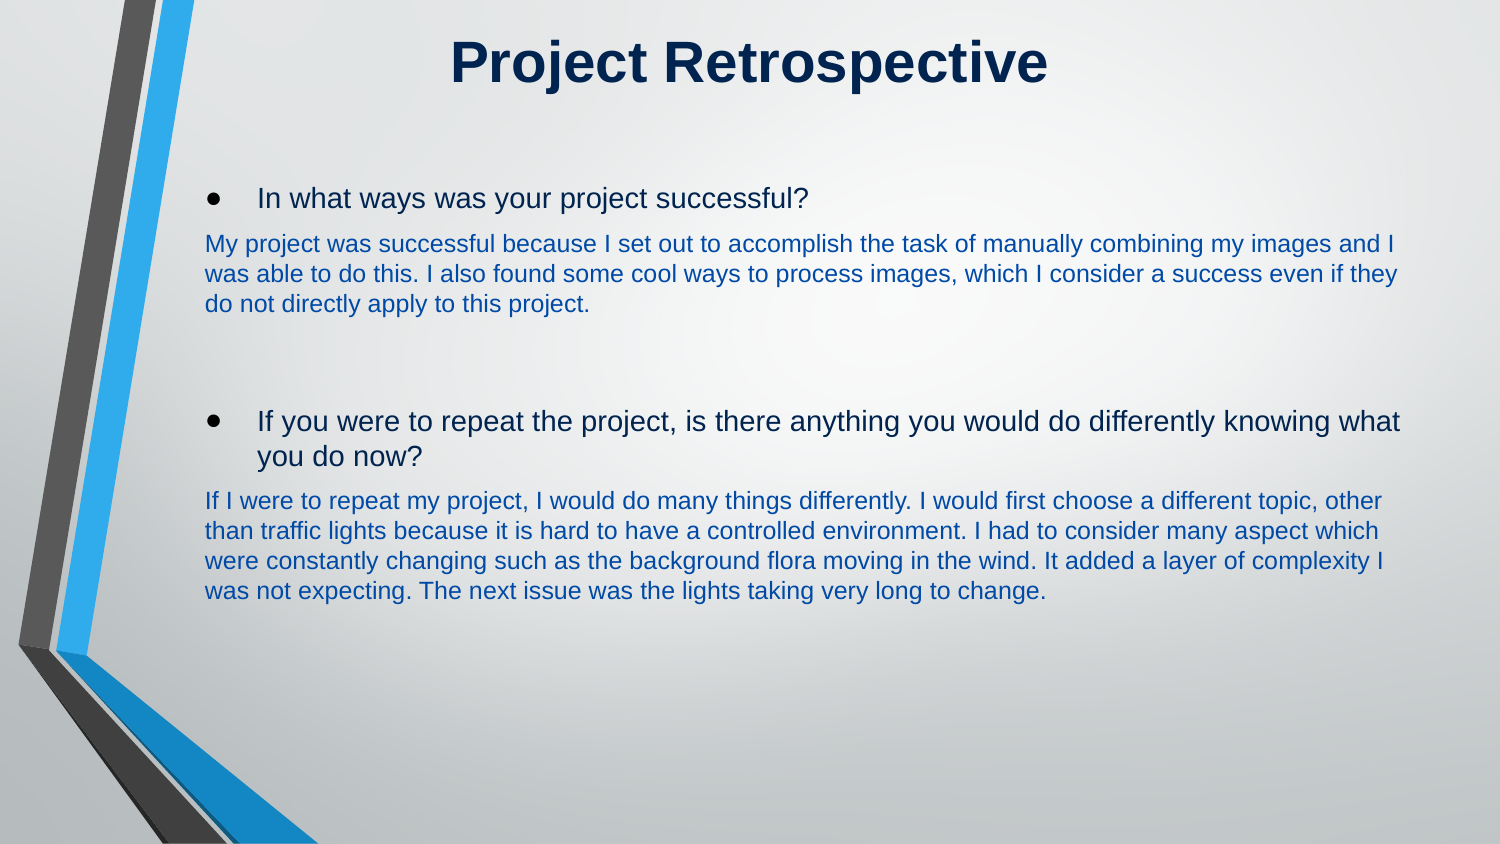

Project Retrospective
In what ways was your project successful?
My project was successful because I set out to accomplish the task of manually combining my images and I was able to do this. I also found some cool ways to process images, which I consider a success even if they do not directly apply to this project.

If you were to repeat the project, is there anything you would do differently knowing what you do now?
If I were to repeat my project, I would do many things differently. I would first choose a different topic, other than traffic lights because it is hard to have a controlled environment. I had to consider many aspect which were constantly changing such as the background flora moving in the wind. It added a layer of complexity I was not expecting. The next issue was the lights taking very long to change.